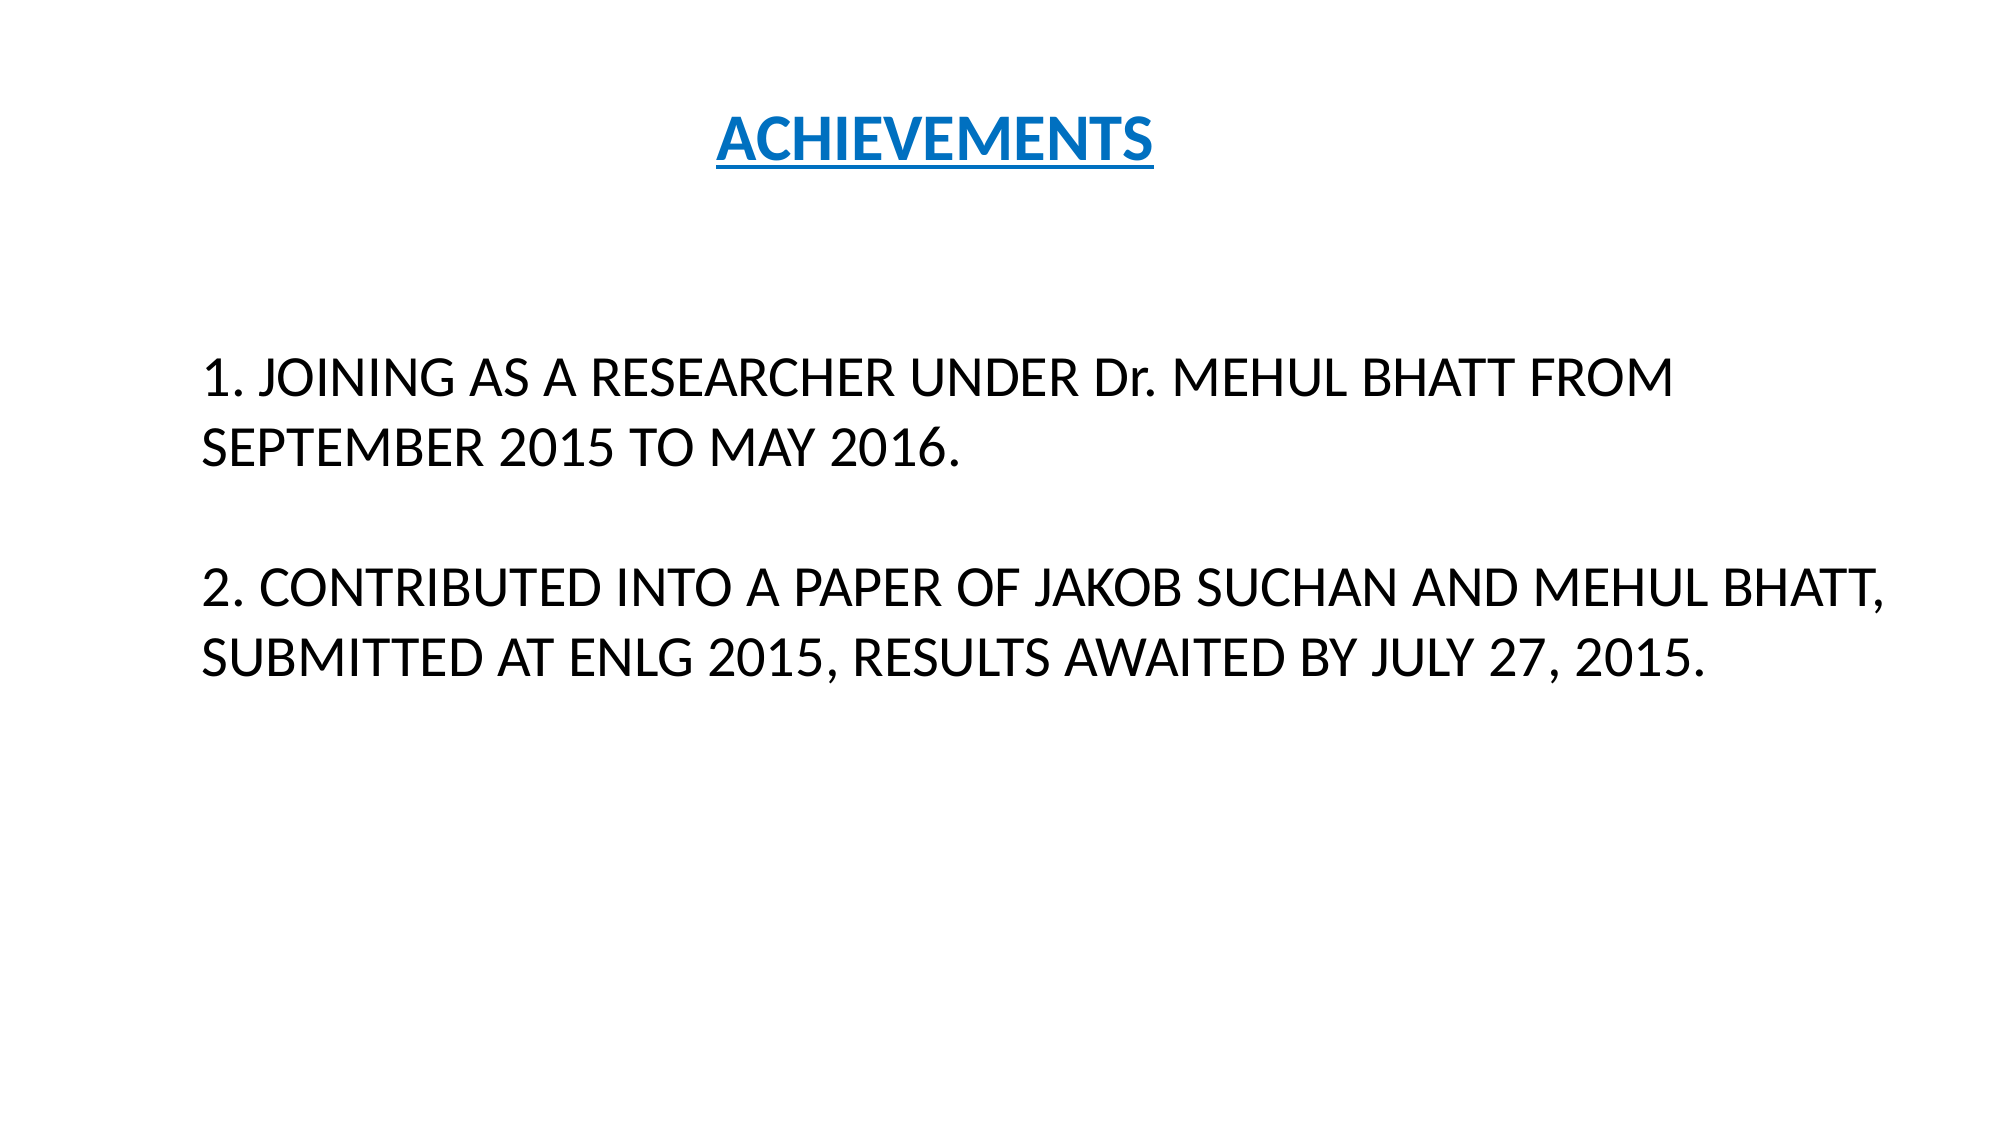

ACHIEVEMENTS
JOINING AS A RESEARCHER UNDER Dr. MEHUL BHATT FROM
SEPTEMBER 2015 TO MAY 2016.

2. CONTRIBUTED INTO A PAPER OF JAKOB SUCHAN AND MEHUL BHATT,
SUBMITTED AT ENLG 2015, RESULTS AWAITED BY JULY 27, 2015.